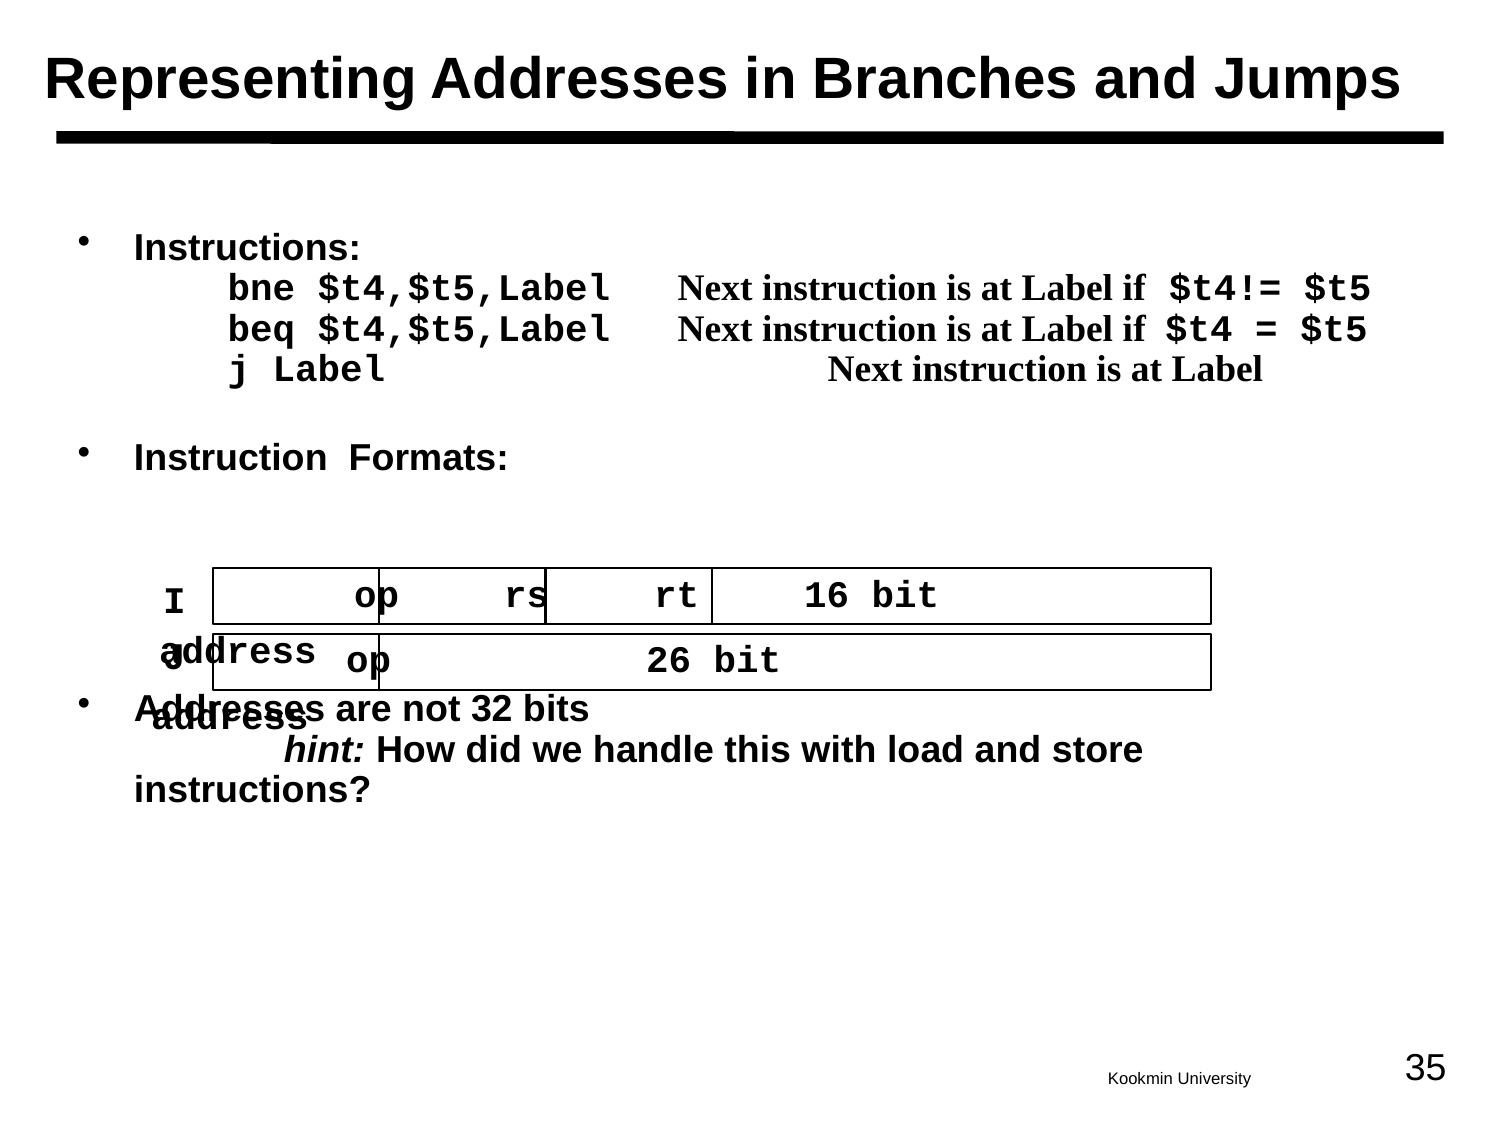

Representing Addresses in Branches and Jumps
Instructions:
	bne $t4,$t5,Label	Next instruction is at Label if $t4!= $t5
	beq $t4,$t5,Label	Next instruction is at Label if  $t4 = $t5
	j Label			Next instruction is at Label
Instruction  Formats:
Addresses are not 32 bits
	hint: How did we handle this with load and store instructions?
	  op	  rs	  rt	  16 bit address

I
J
	  op	  	  26 bit address

35